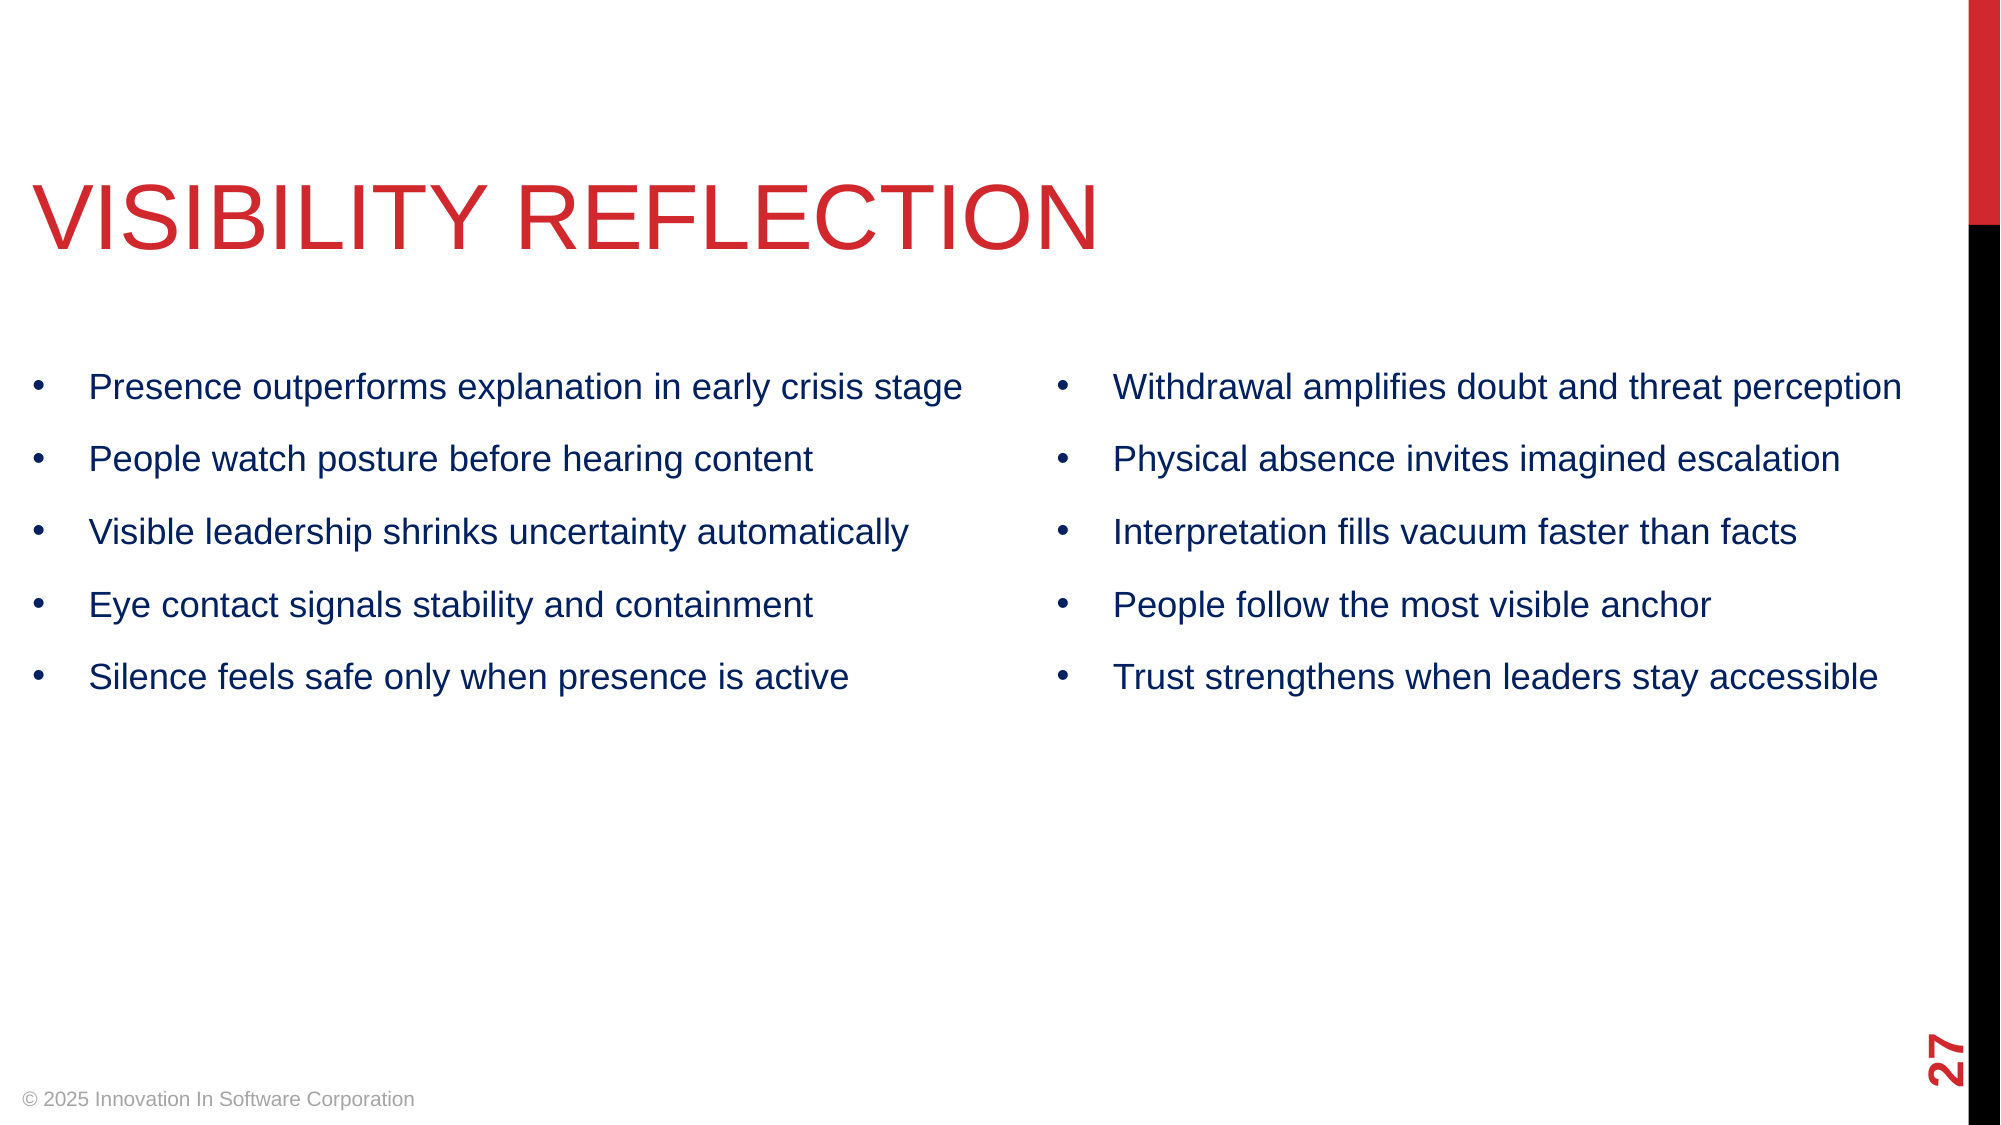

VISIBILITY REFLECTION
Presence outperforms explanation in early crisis stage
Withdrawal amplifies doubt and threat perception
People watch posture before hearing content
Physical absence invites imagined escalation
Visible leadership shrinks uncertainty automatically
Interpretation fills vacuum faster than facts
Eye contact signals stability and containment
People follow the most visible anchor
Silence feels safe only when presence is active
Trust strengthens when leaders stay accessible
27
© 2025 Innovation In Software Corporation